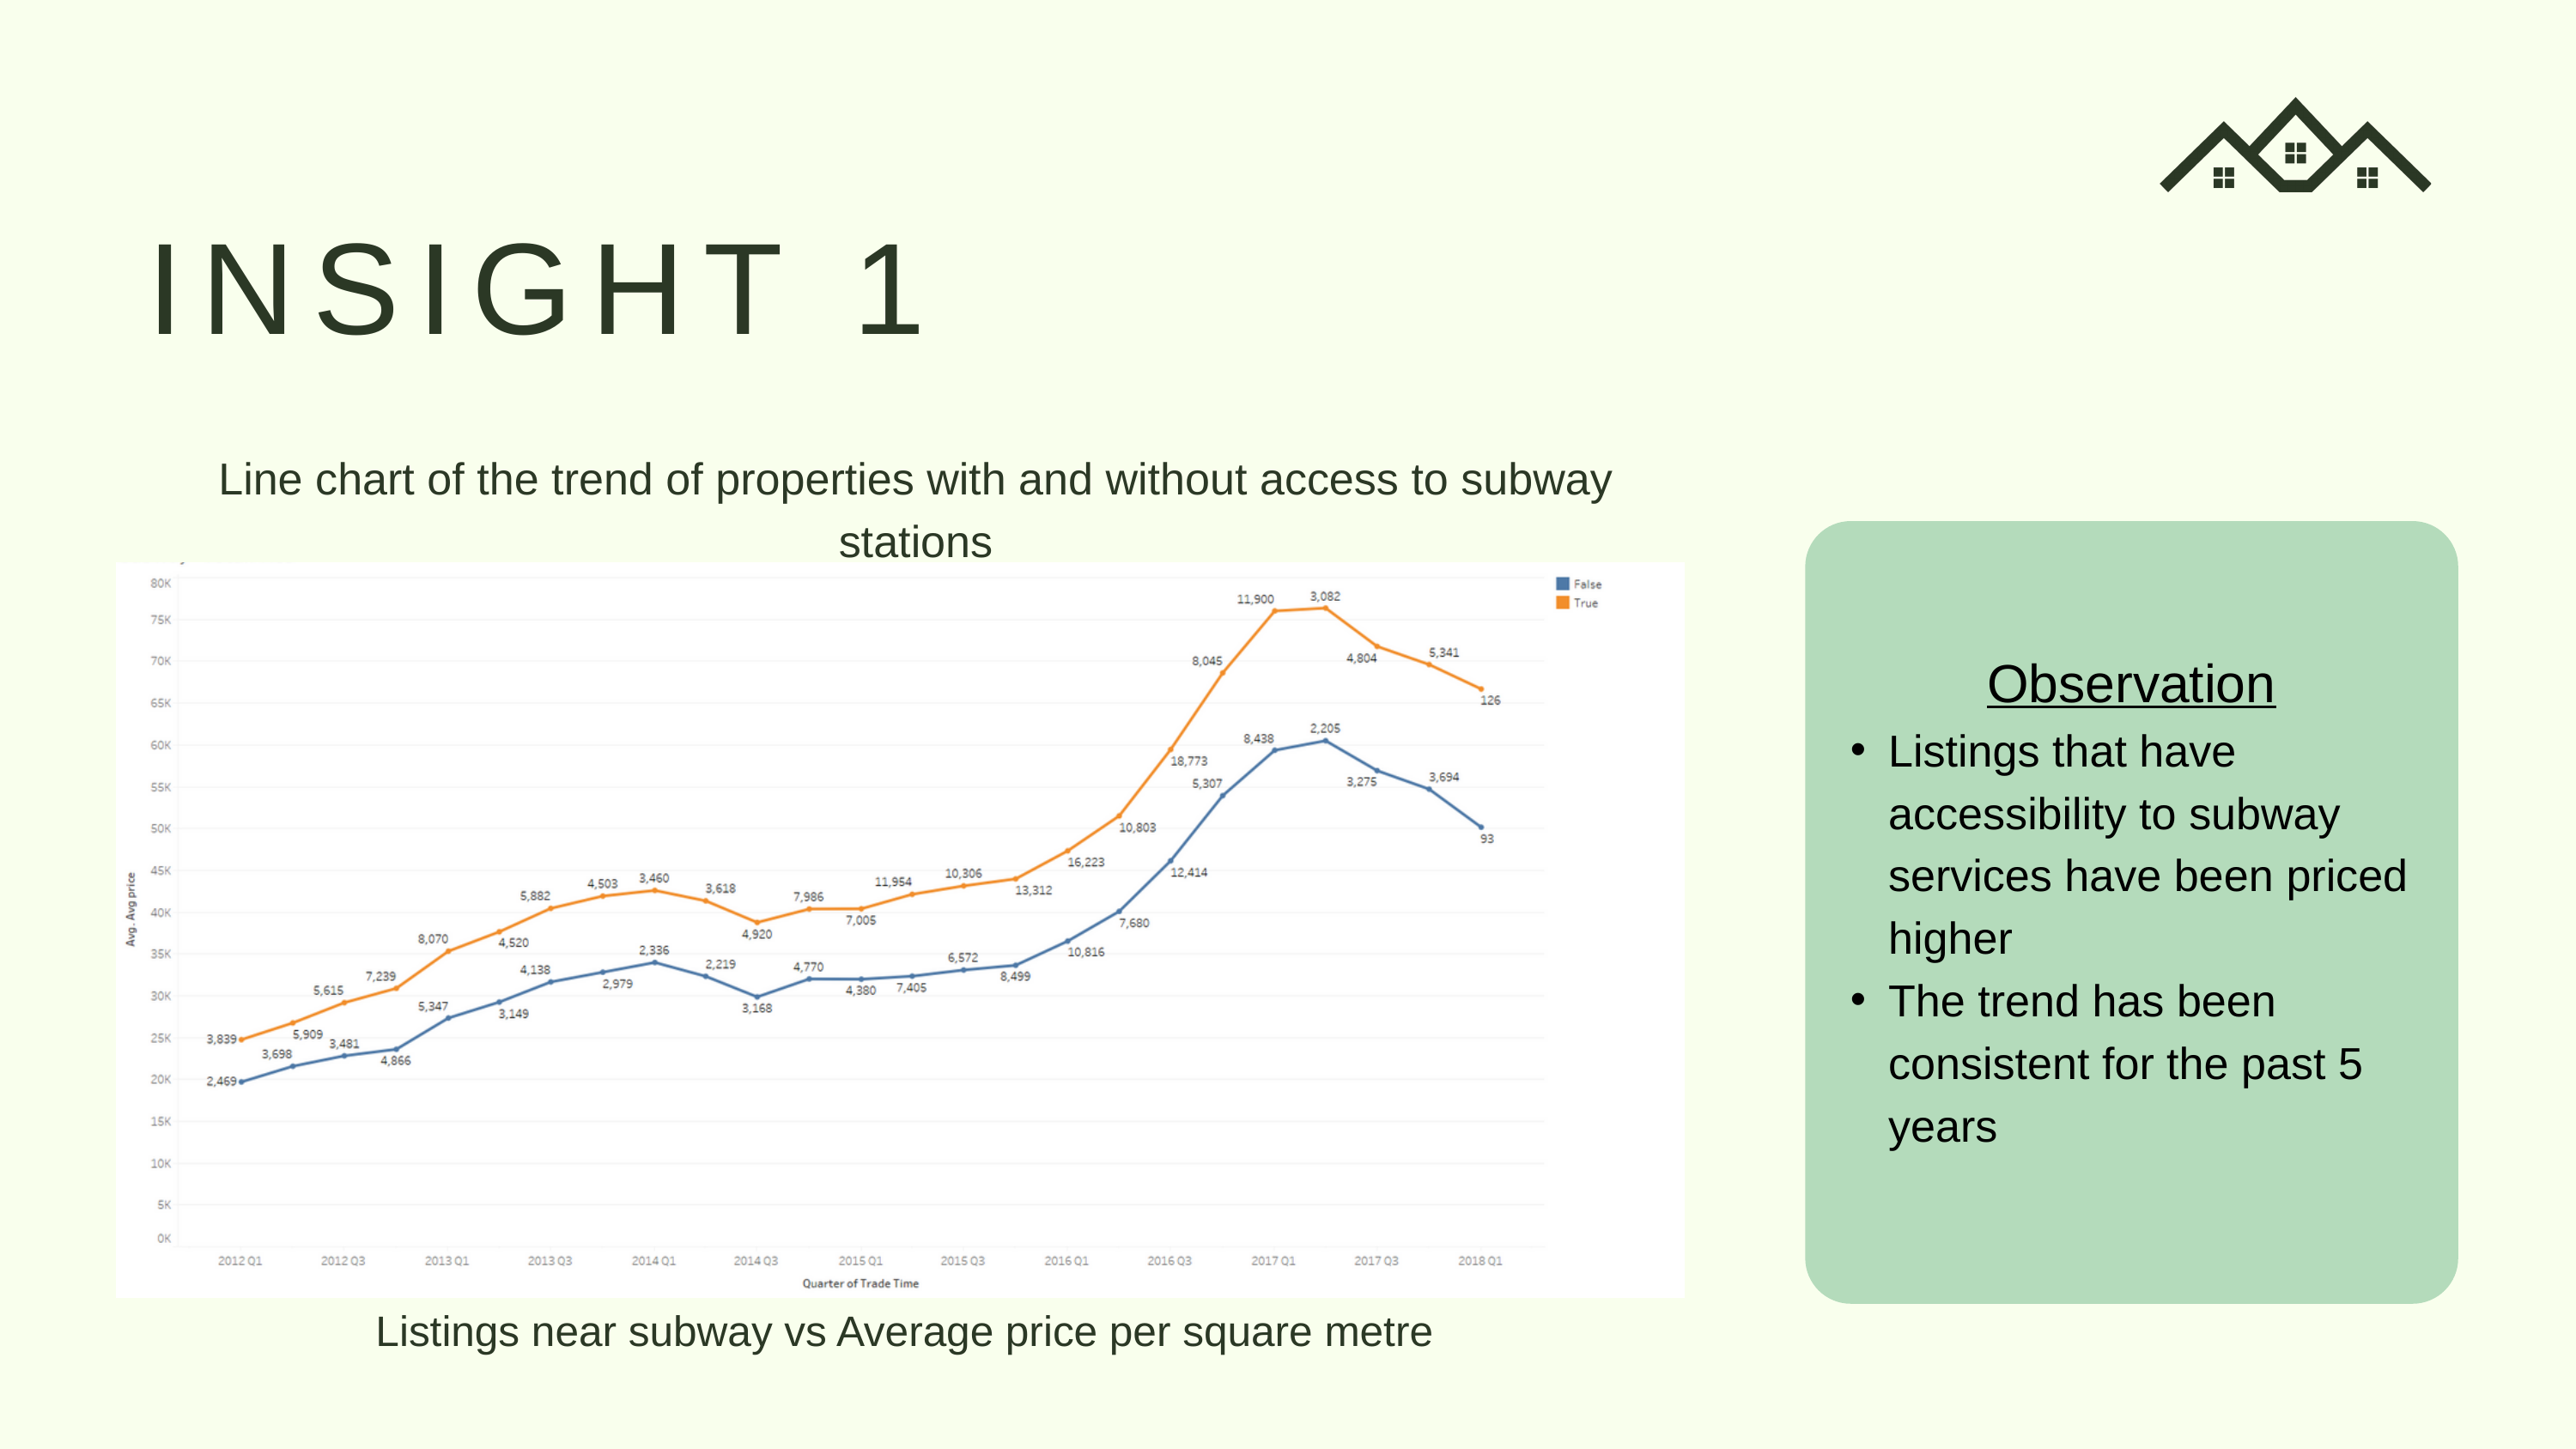

INSIGHT 1
Line chart of the trend of properties with and without access to subway stations

Observation
Listings that have accessibility to subway services have been priced higher
The trend has been consistent for the past 5 years

Listings near subway vs Average price per square metre